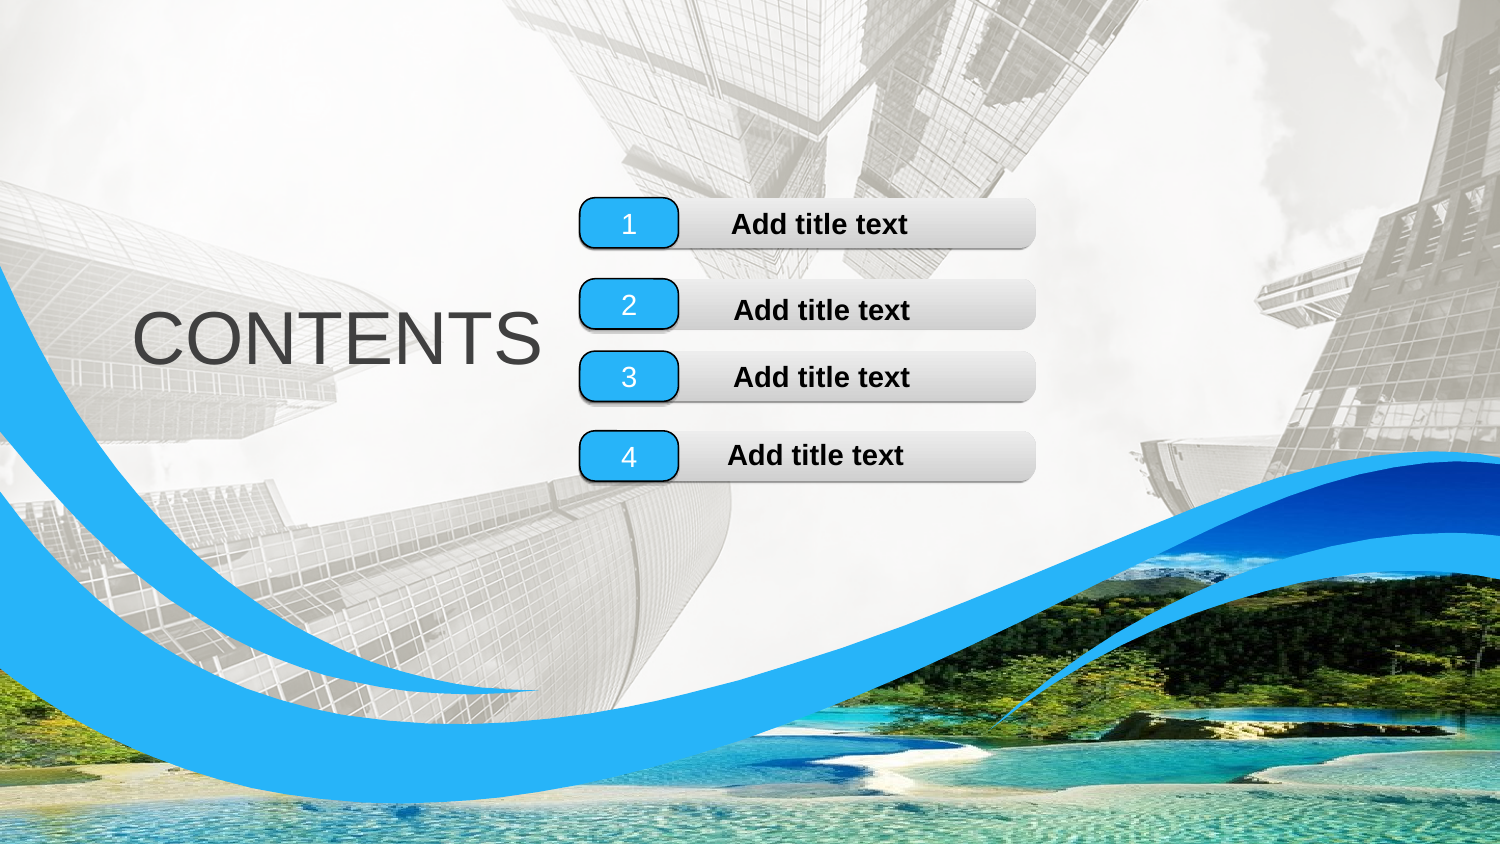

1
Add title text

2
CONTENTS
Add title text

3
Add title text
Add title text

4